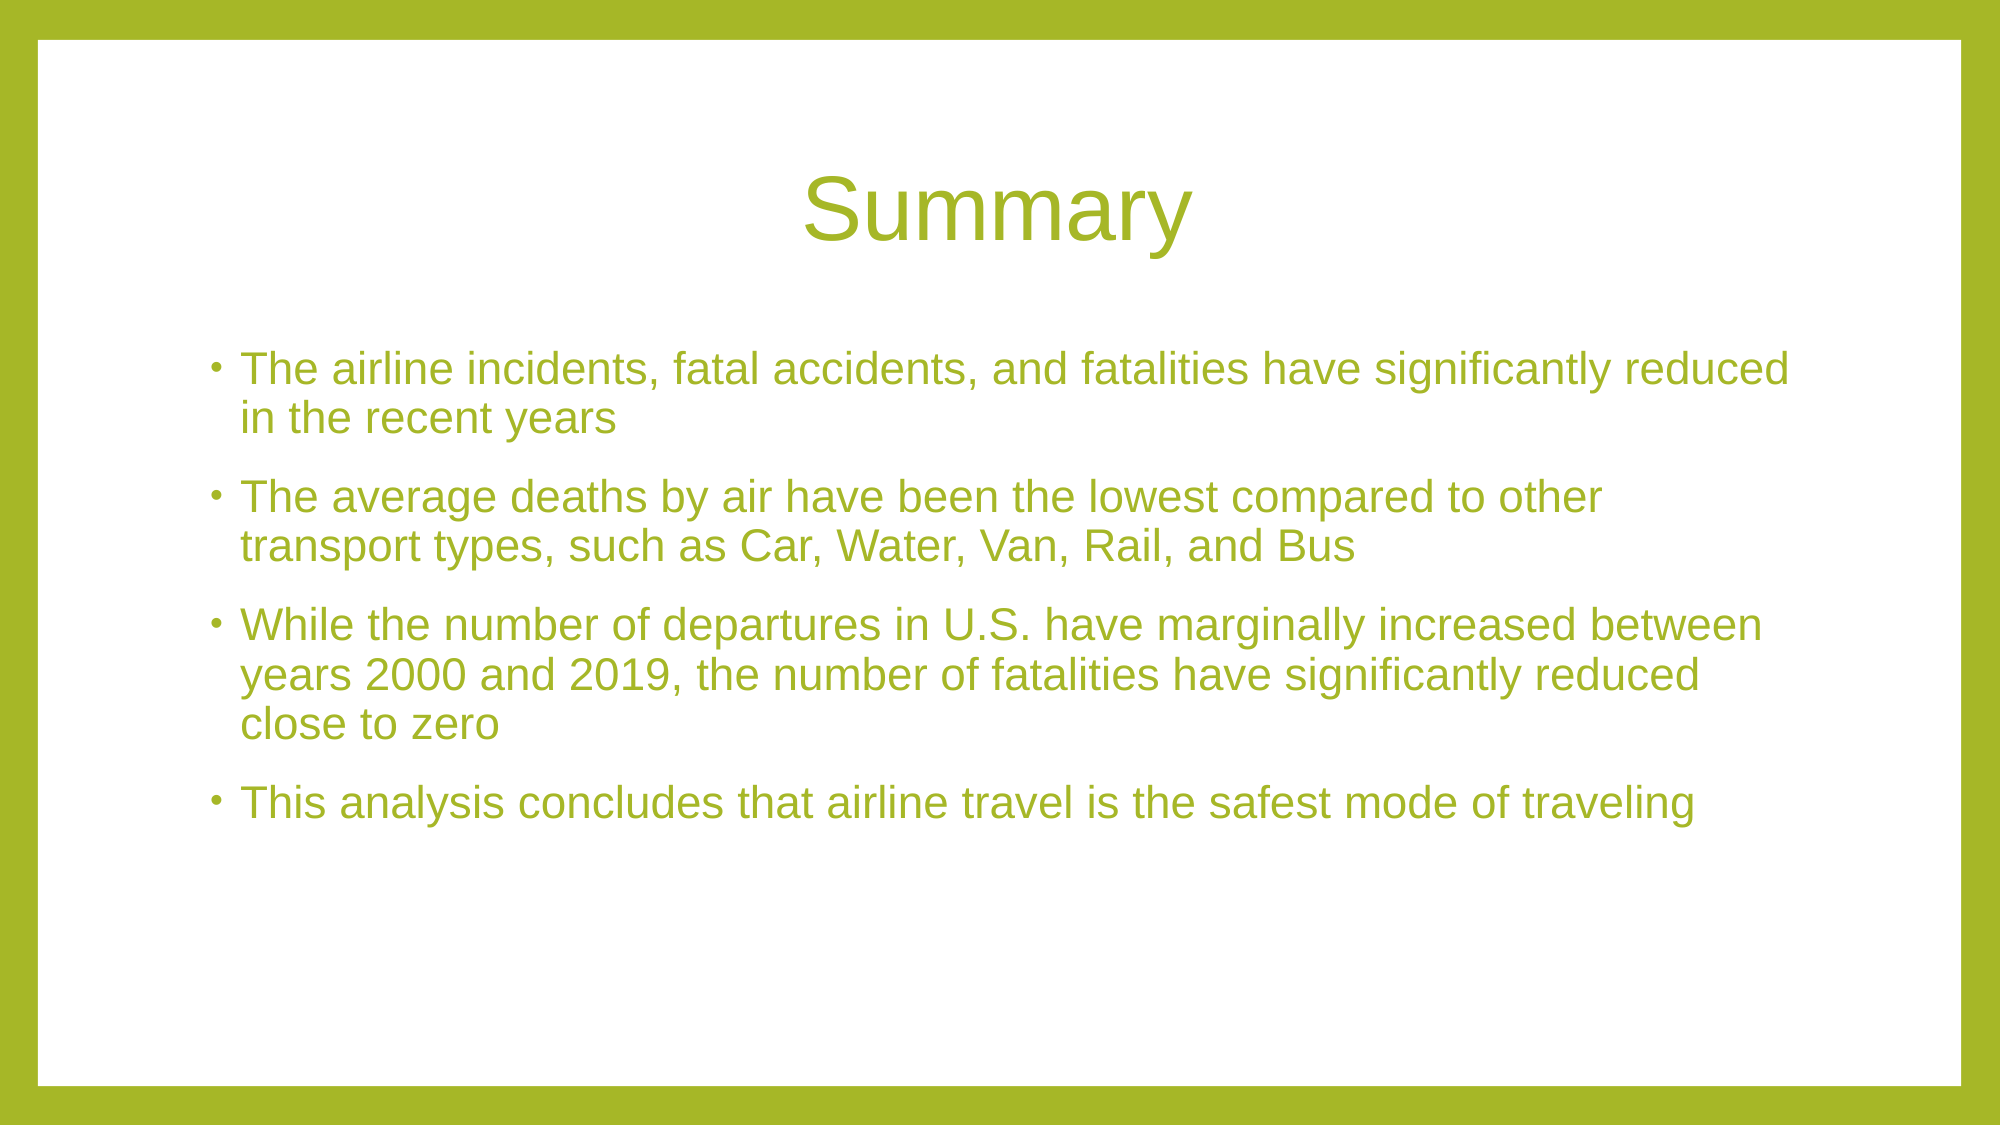

# Summary
The airline incidents, fatal accidents, and fatalities have significantly reduced in the recent years
The average deaths by air have been the lowest compared to other transport types, such as Car, Water, Van, Rail, and Bus
While the number of departures in U.S. have marginally increased between years 2000 and 2019, the number of fatalities have significantly reduced close to zero
This analysis concludes that airline travel is the safest mode of traveling